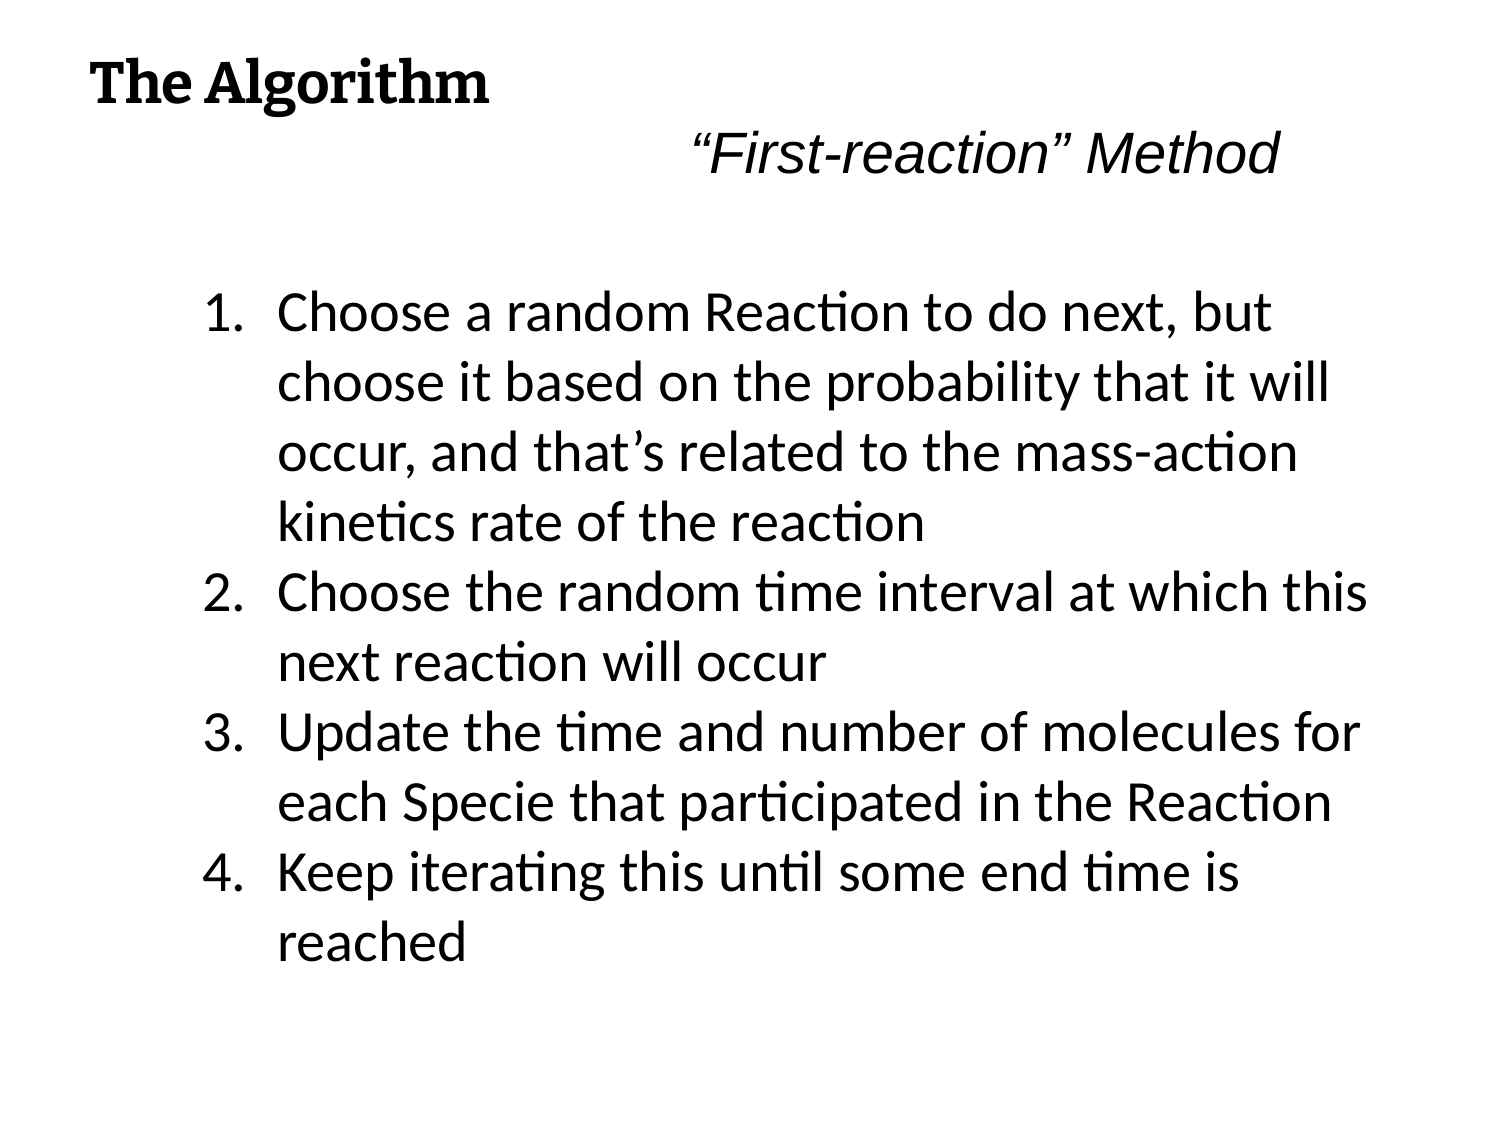

The Algorithm
				“First-reaction” Method
Choose a random Reaction to do next, but choose it based on the probability that it will occur, and that’s related to the mass-action kinetics rate of the reaction
Choose the random time interval at which this next reaction will occur
Update the time and number of molecules for each Specie that participated in the Reaction
Keep iterating this until some end time is reached